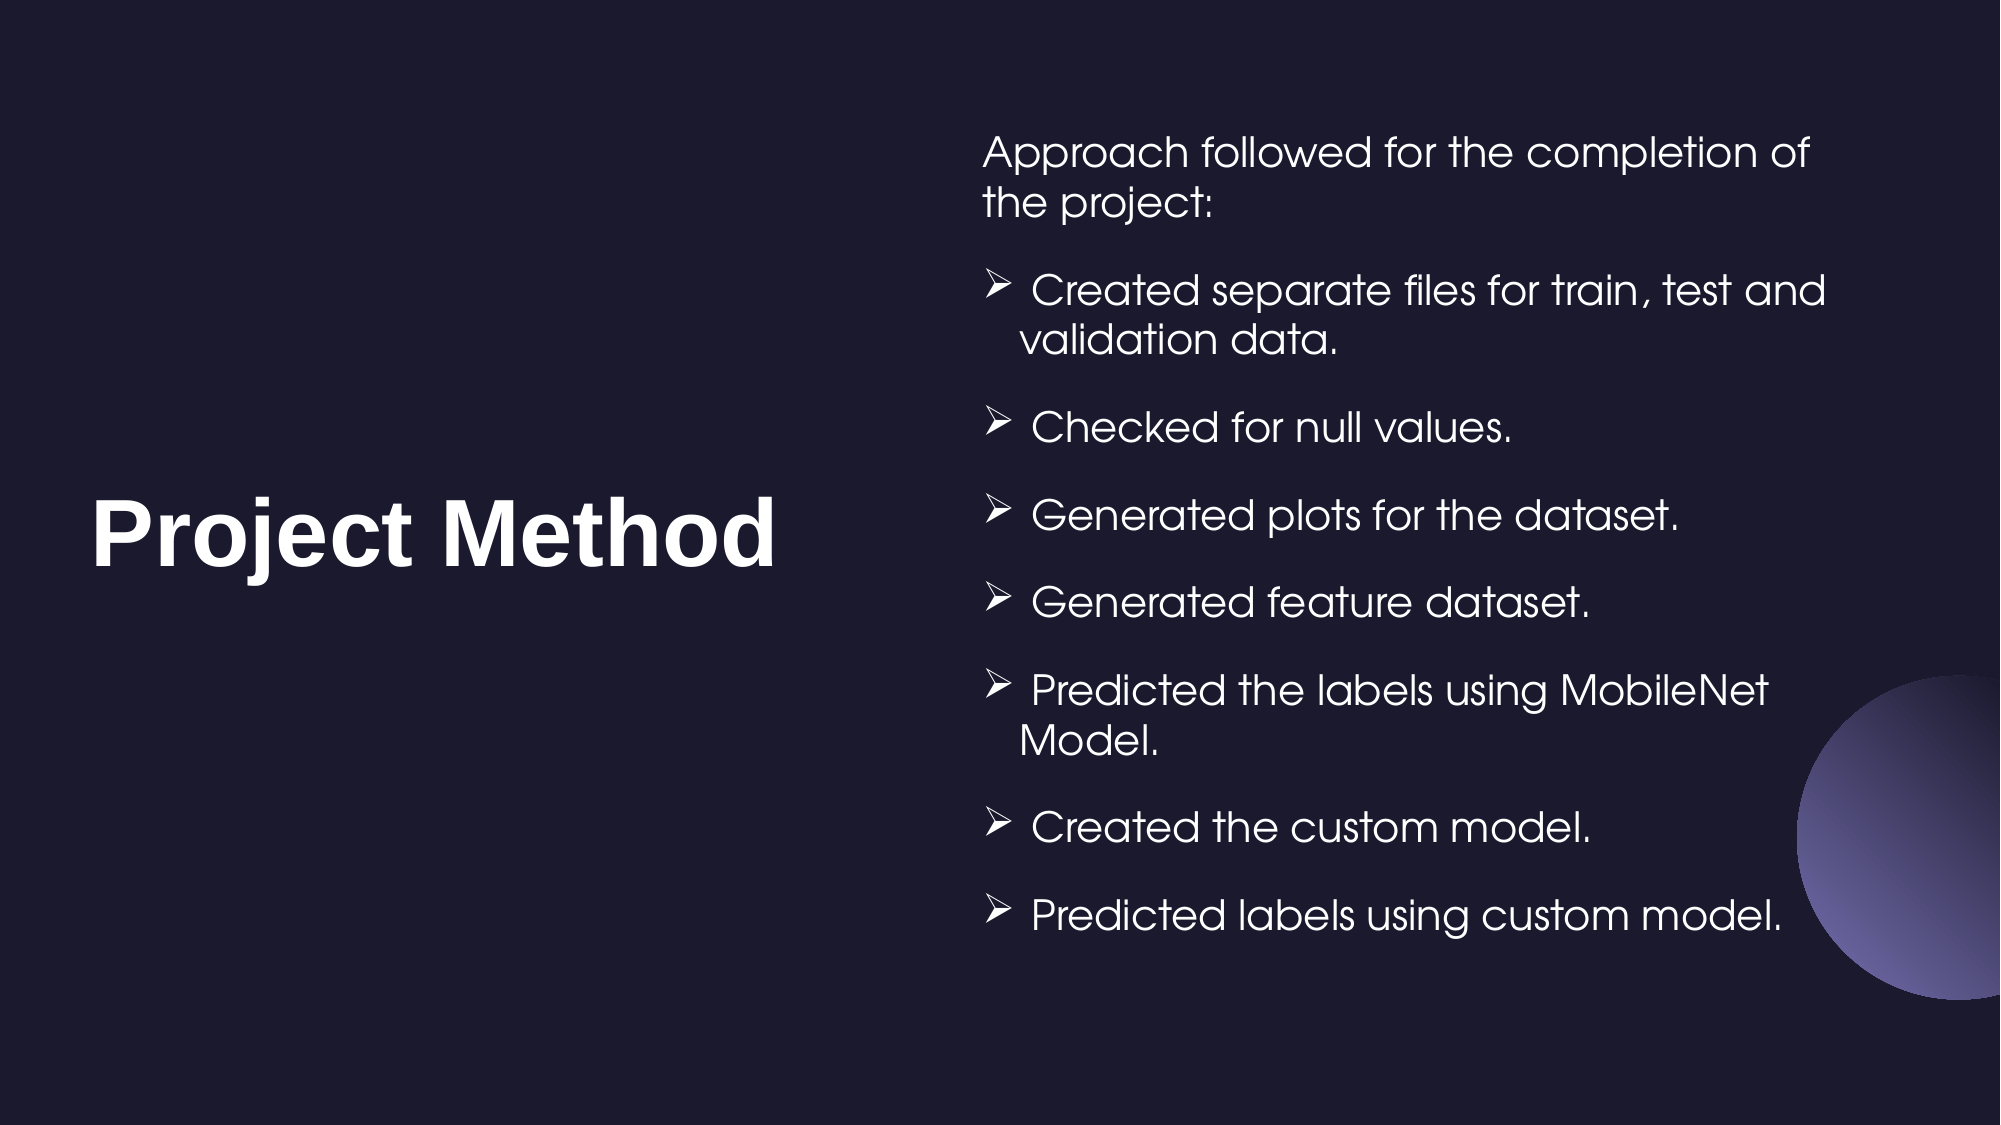

Approach followed for the completion of the project:
 Created separate files for train, test and validation data.
 Checked for null values.
 Generated plots for the dataset.
 Generated feature dataset.
 Predicted the labels using MobileNet Model.
 Created the custom model.
 Predicted labels using custom model.
# Project Method